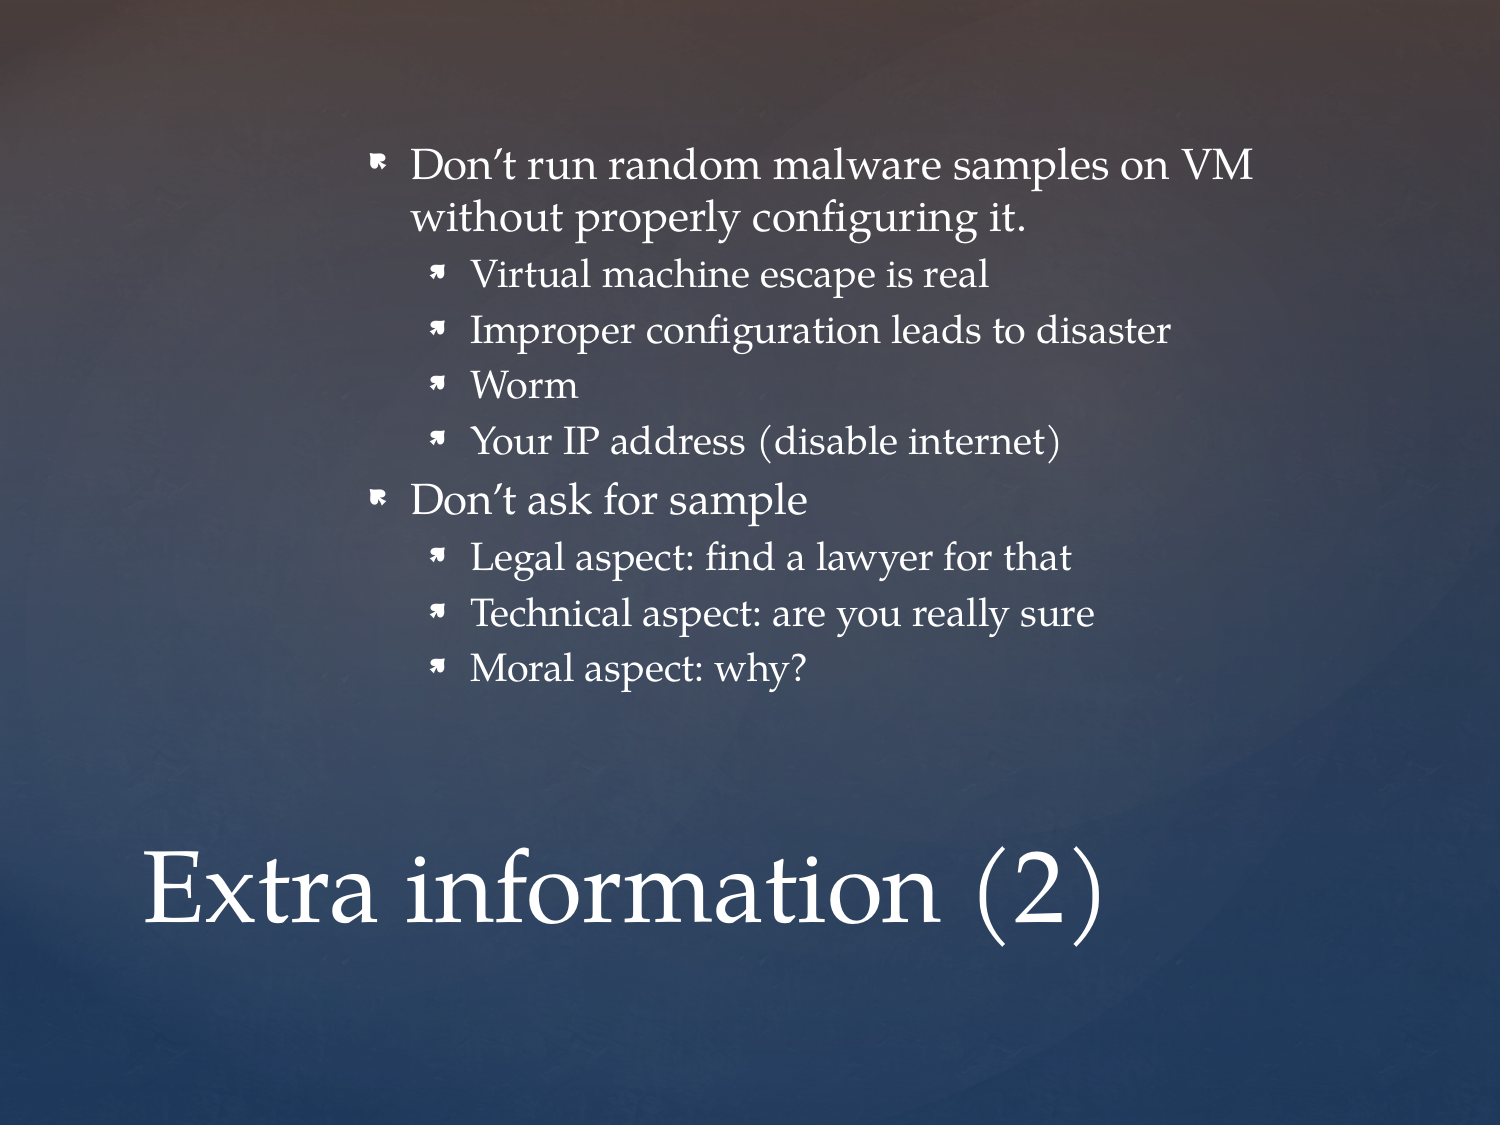

Don’t run random malware samples on VM without properly configuring it.
Virtual machine escape is real
Improper configuration leads to disaster
Worm
Your IP address (disable internet)
Don’t ask for sample
Legal aspect: find a lawyer for that
Technical aspect: are you really sure
Moral aspect: why?
# Extra information (2)